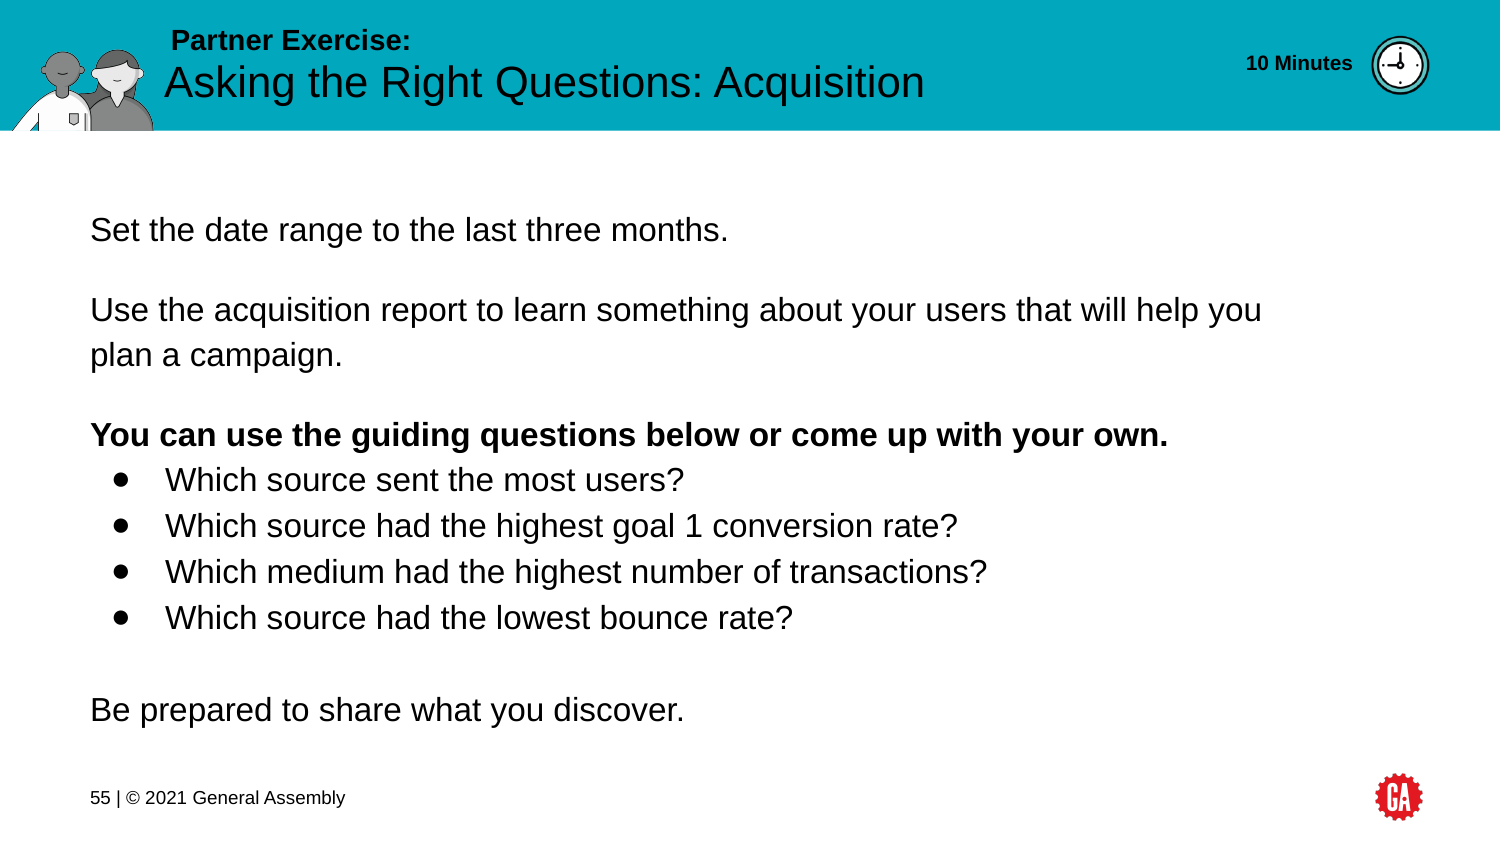

10 Minutes
# Asking the Right Questions: Acquisition
Set the date range to the last three months.
Use the acquisition report to learn something about your users that will help you
plan a campaign.
You can use the guiding questions below or come up with your own.
Which source sent the most users?
Which source had the highest goal 1 conversion rate?
Which medium had the highest number of transactions?
Which source had the lowest bounce rate?

Be prepared to share what you discover.

55 | © 2021 General Assembly